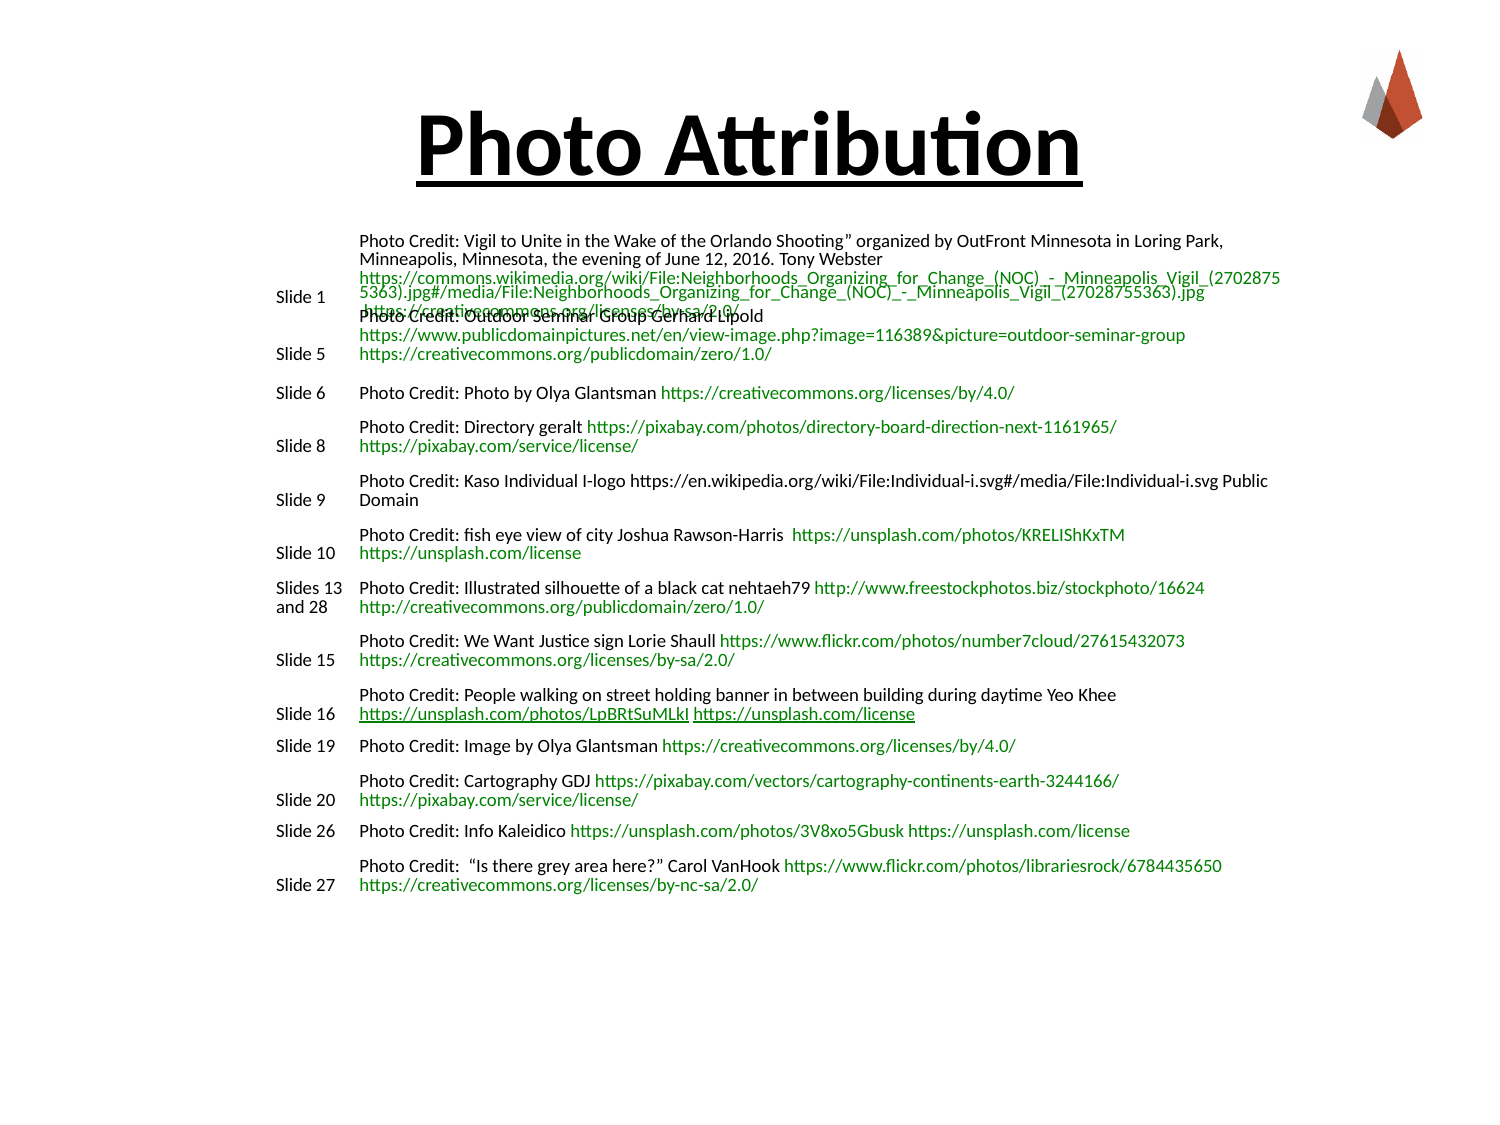

# Photo Attribution
| Slide 1 | Photo Credit: Vigil to Unite in the Wake of the Orlando Shooting” organized by OutFront Minnesota in Loring Park, Minneapolis, Minnesota, the evening of June 12, 2016. Tony Webster https://commons.wikimedia.org/wiki/File:Neighborhoods\_Organizing\_for\_Change\_(NOC)\_-\_Minneapolis\_Vigil\_(27028755363).jpg#/media/File:Neighborhoods\_Organizing\_for\_Change\_(NOC)\_-\_Minneapolis\_Vigil\_(27028755363).jpg https://creativecommons.org/licenses/by-sa/2.0/ |
| --- | --- |
| Slide 5 | Photo Credit: Outdoor Seminar Group Gerhard Lipold https://www.publicdomainpictures.net/en/view-image.php?image=116389&picture=outdoor-seminar-group https://creativecommons.org/publicdomain/zero/1.0/ |
| Slide 6 | Photo Credit: Photo by Olya Glantsman https://creativecommons.org/licenses/by/4.0/ |
| Slide 8 | Photo Credit: Directory geralt https://pixabay.com/photos/directory-board-direction-next-1161965/ https://pixabay.com/service/license/ |
| Slide 9 | Photo Credit: Kaso Individual I-logo https://en.wikipedia.org/wiki/File:Individual-i.svg#/media/File:Individual-i.svg Public Domain |
| Slide 10 | Photo Credit: fish eye view of city Joshua Rawson-Harris https://unsplash.com/photos/KRELIShKxTM https://unsplash.com/license |
| Slides 13 and 28 | Photo Credit: Illustrated silhouette of a black cat nehtaeh79 http://www.freestockphotos.biz/stockphoto/16624 http://creativecommons.org/publicdomain/zero/1.0/ |
| Slide 15 | Photo Credit: We Want Justice sign Lorie Shaull https://www.flickr.com/photos/number7cloud/27615432073 https://creativecommons.org/licenses/by-sa/2.0/ |
| Slide 16 | Photo Credit: People walking on street holding banner in between building during daytime Yeo Khee https://unsplash.com/photos/LpBRtSuMLkI https://unsplash.com/license |
| Slide 19 | Photo Credit: Image by Olya Glantsman https://creativecommons.org/licenses/by/4.0/ |
| Slide 20 | Photo Credit: Cartography GDJ https://pixabay.com/vectors/cartography-continents-earth-3244166/ https://pixabay.com/service/license/ |
| Slide 26 | Photo Credit: Info Kaleidico https://unsplash.com/photos/3V8xo5Gbusk https://unsplash.com/license |
| Slide 27 | Photo Credit: “Is there grey area here?” Carol VanHook https://www.flickr.com/photos/librariesrock/6784435650 https://creativecommons.org/licenses/by-nc-sa/2.0/ |